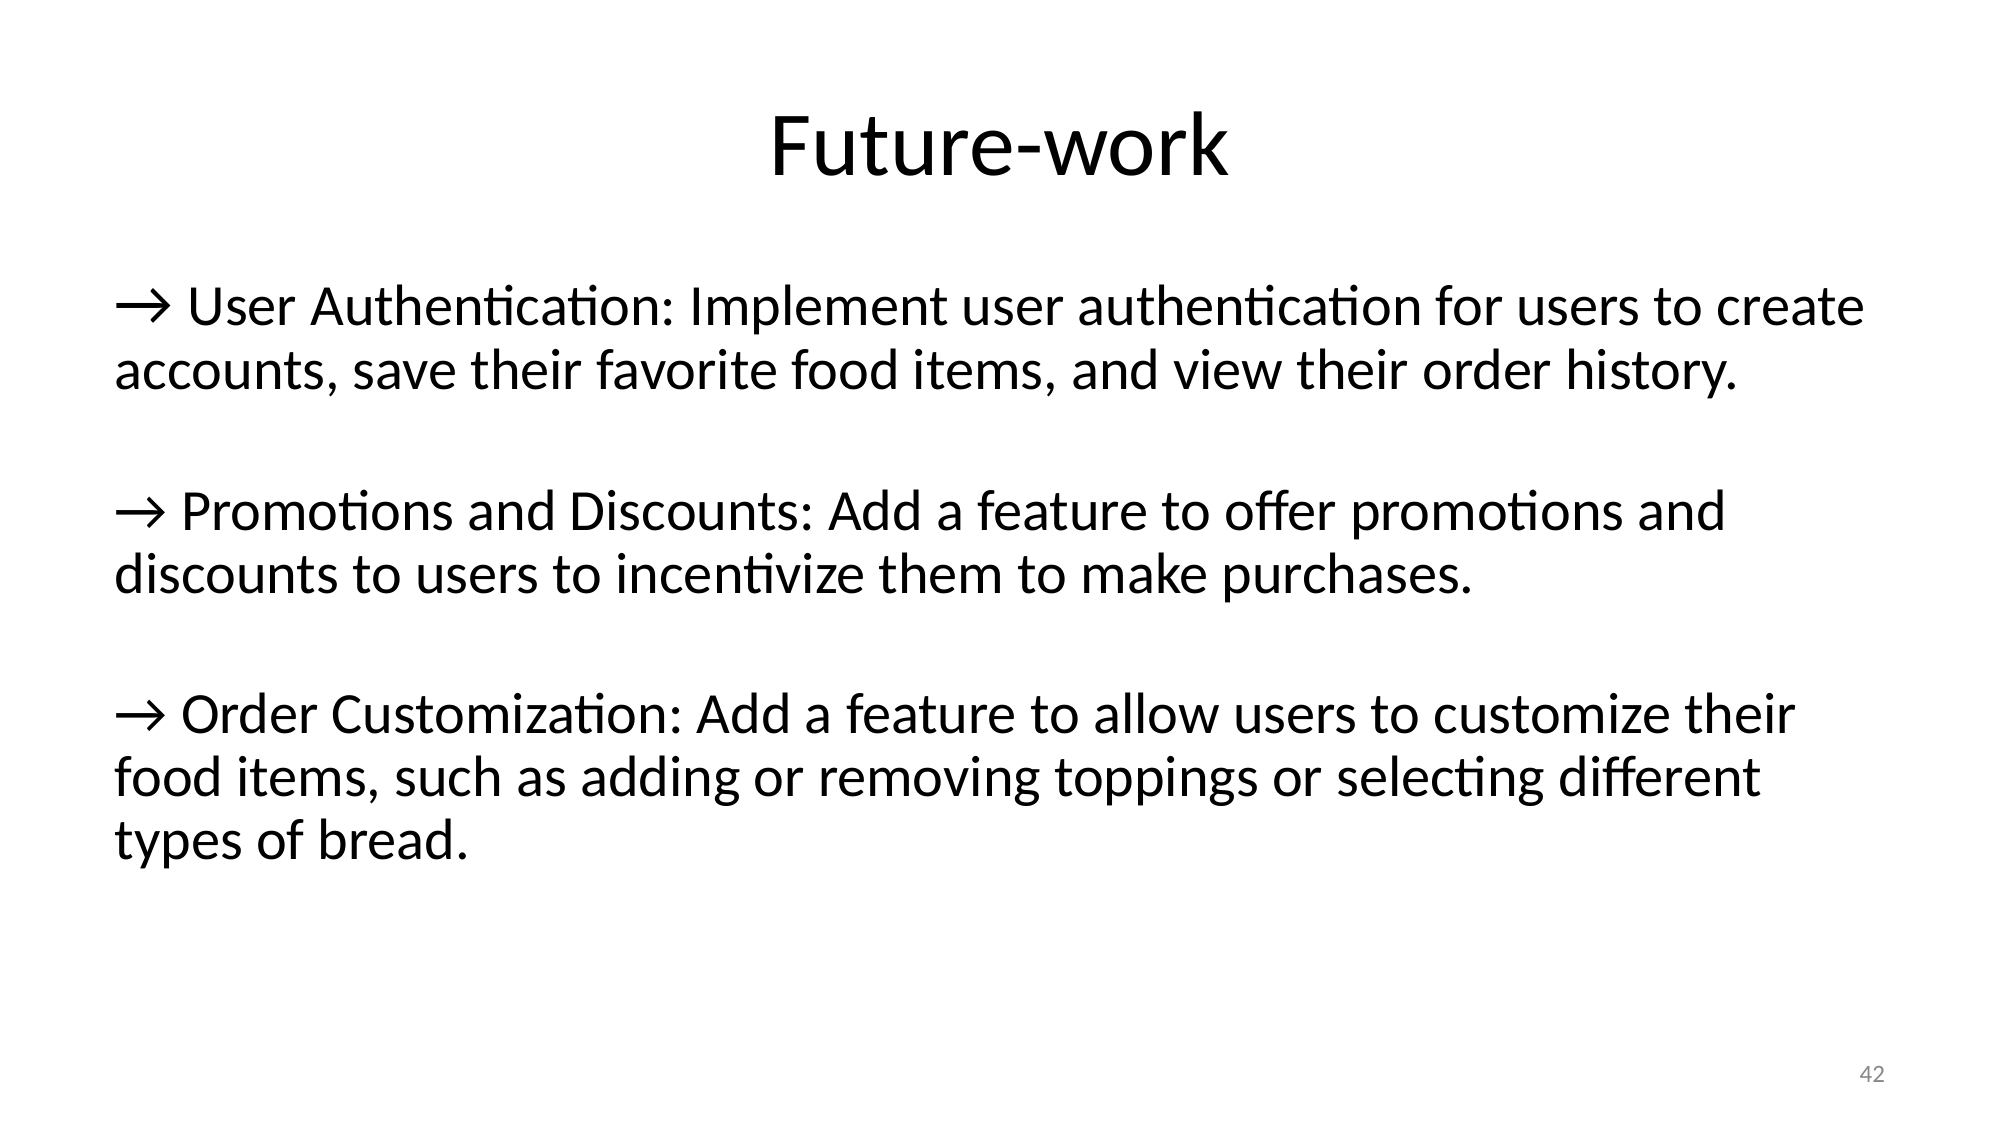

# Future-work
→ User Authentication: Implement user authentication for users to create accounts, save their favorite food items, and view their order history.

→ Promotions and Discounts: Add a feature to offer promotions and discounts to users to incentivize them to make purchases.

→ Order Customization: Add a feature to allow users to customize their food items, such as adding or removing toppings or selecting different types of bread.
42